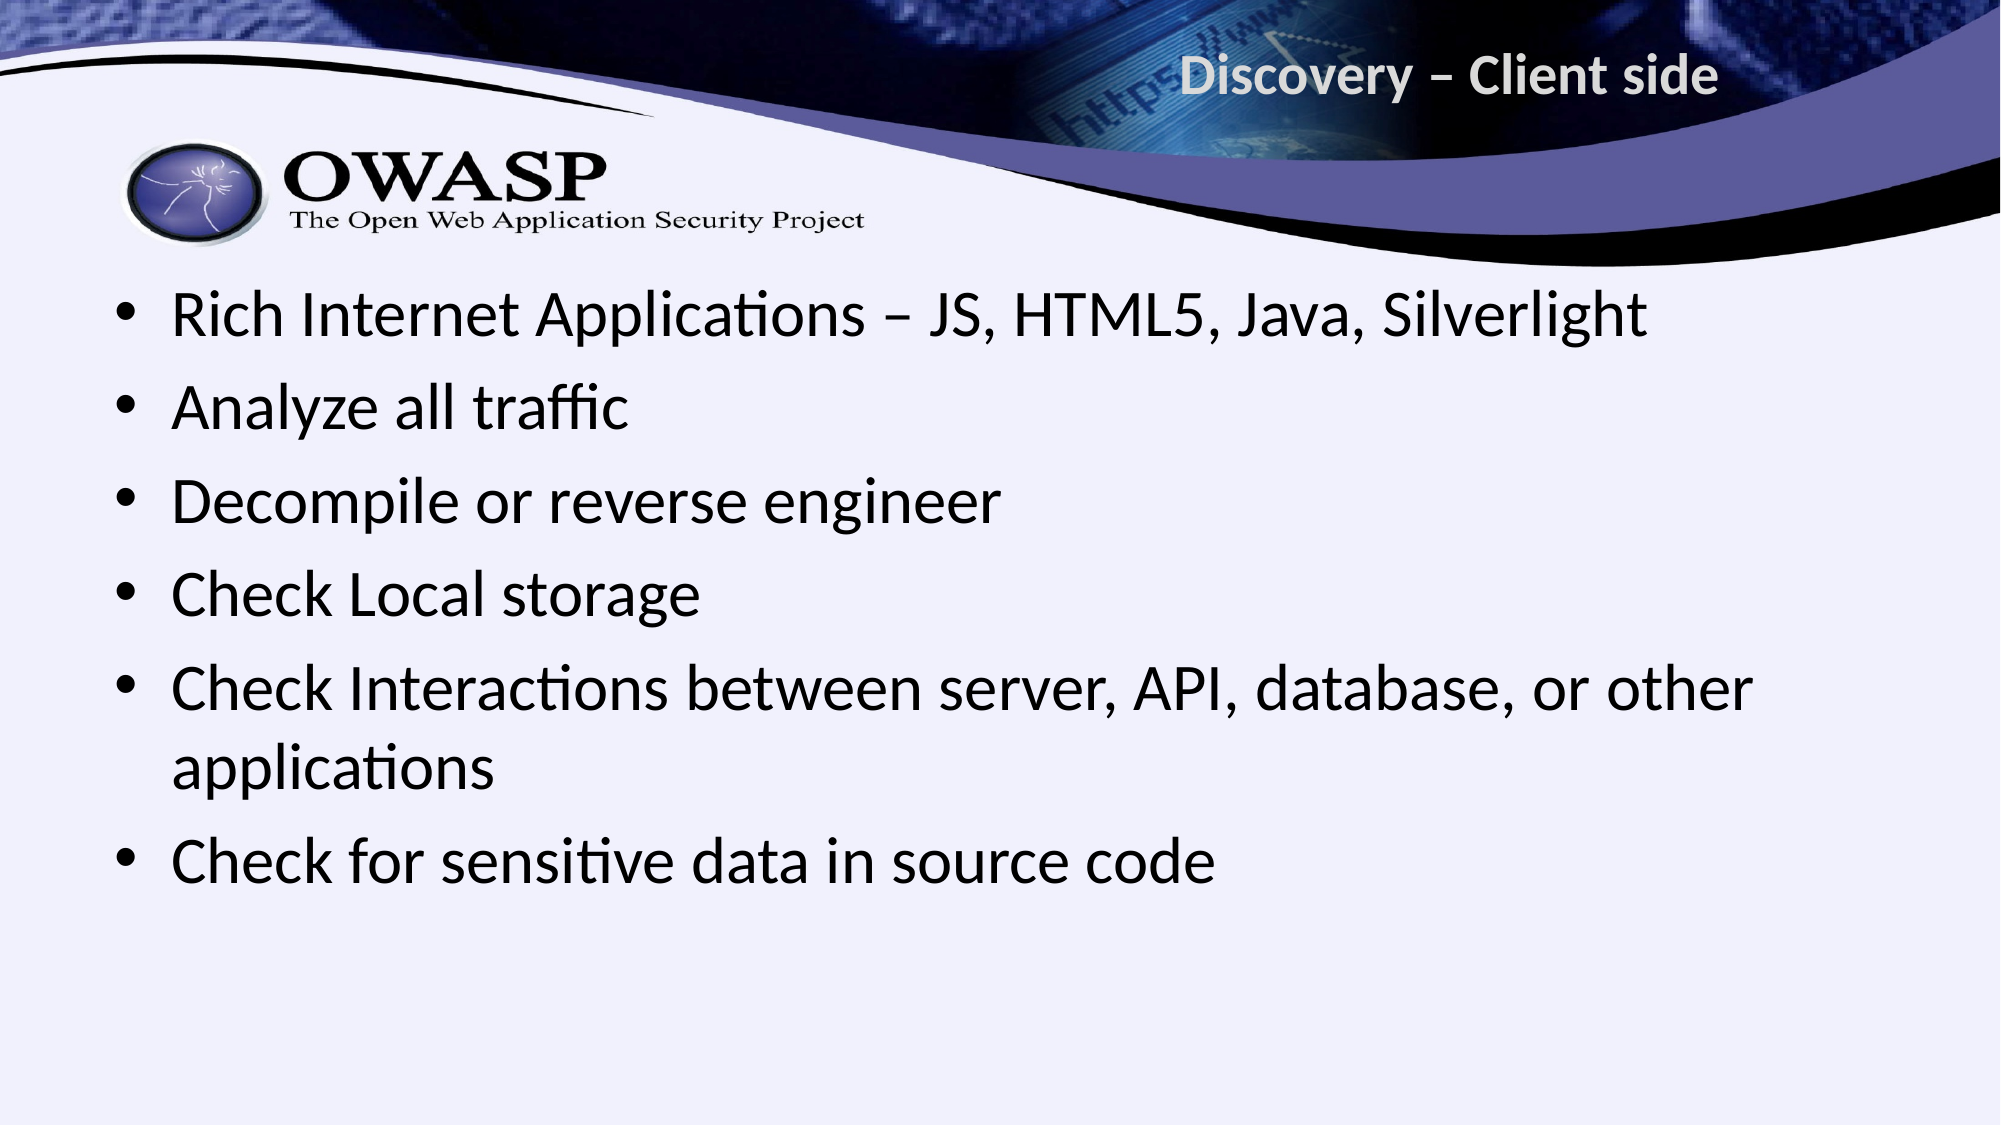

# Discovery – Client side
Rich Internet Applications – JS, HTML5, Java, Silverlight
Analyze all traffic
Decompile or reverse engineer
Check Local storage
Check Interactions between server, API, database, or other applications
Check for sensitive data in source code